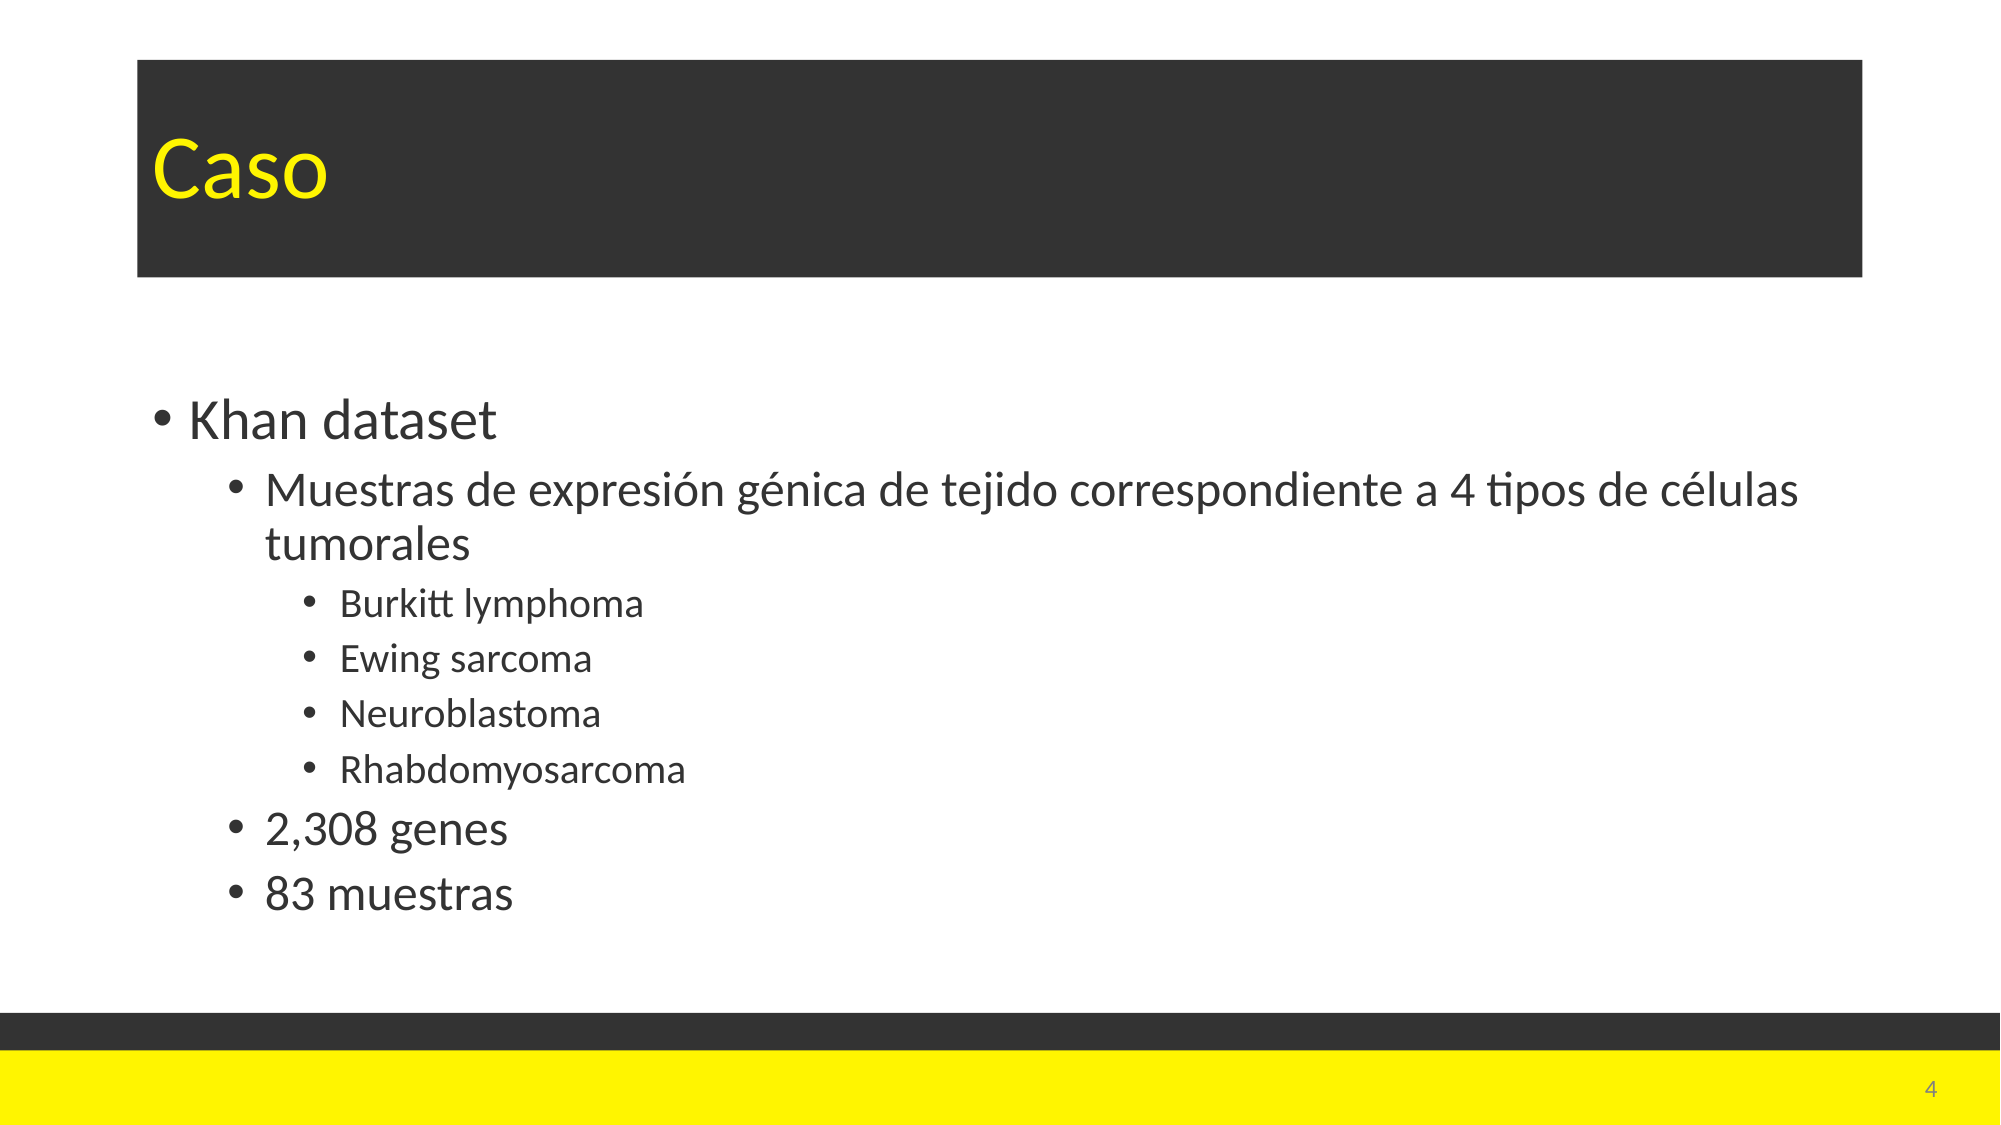

# Caso
Khan dataset
Muestras de expresión génica de tejido correspondiente a 4 tipos de células tumorales
Burkitt lymphoma
Ewing sarcoma
Neuroblastoma
Rhabdomyosarcoma
2,308 genes
83 muestras